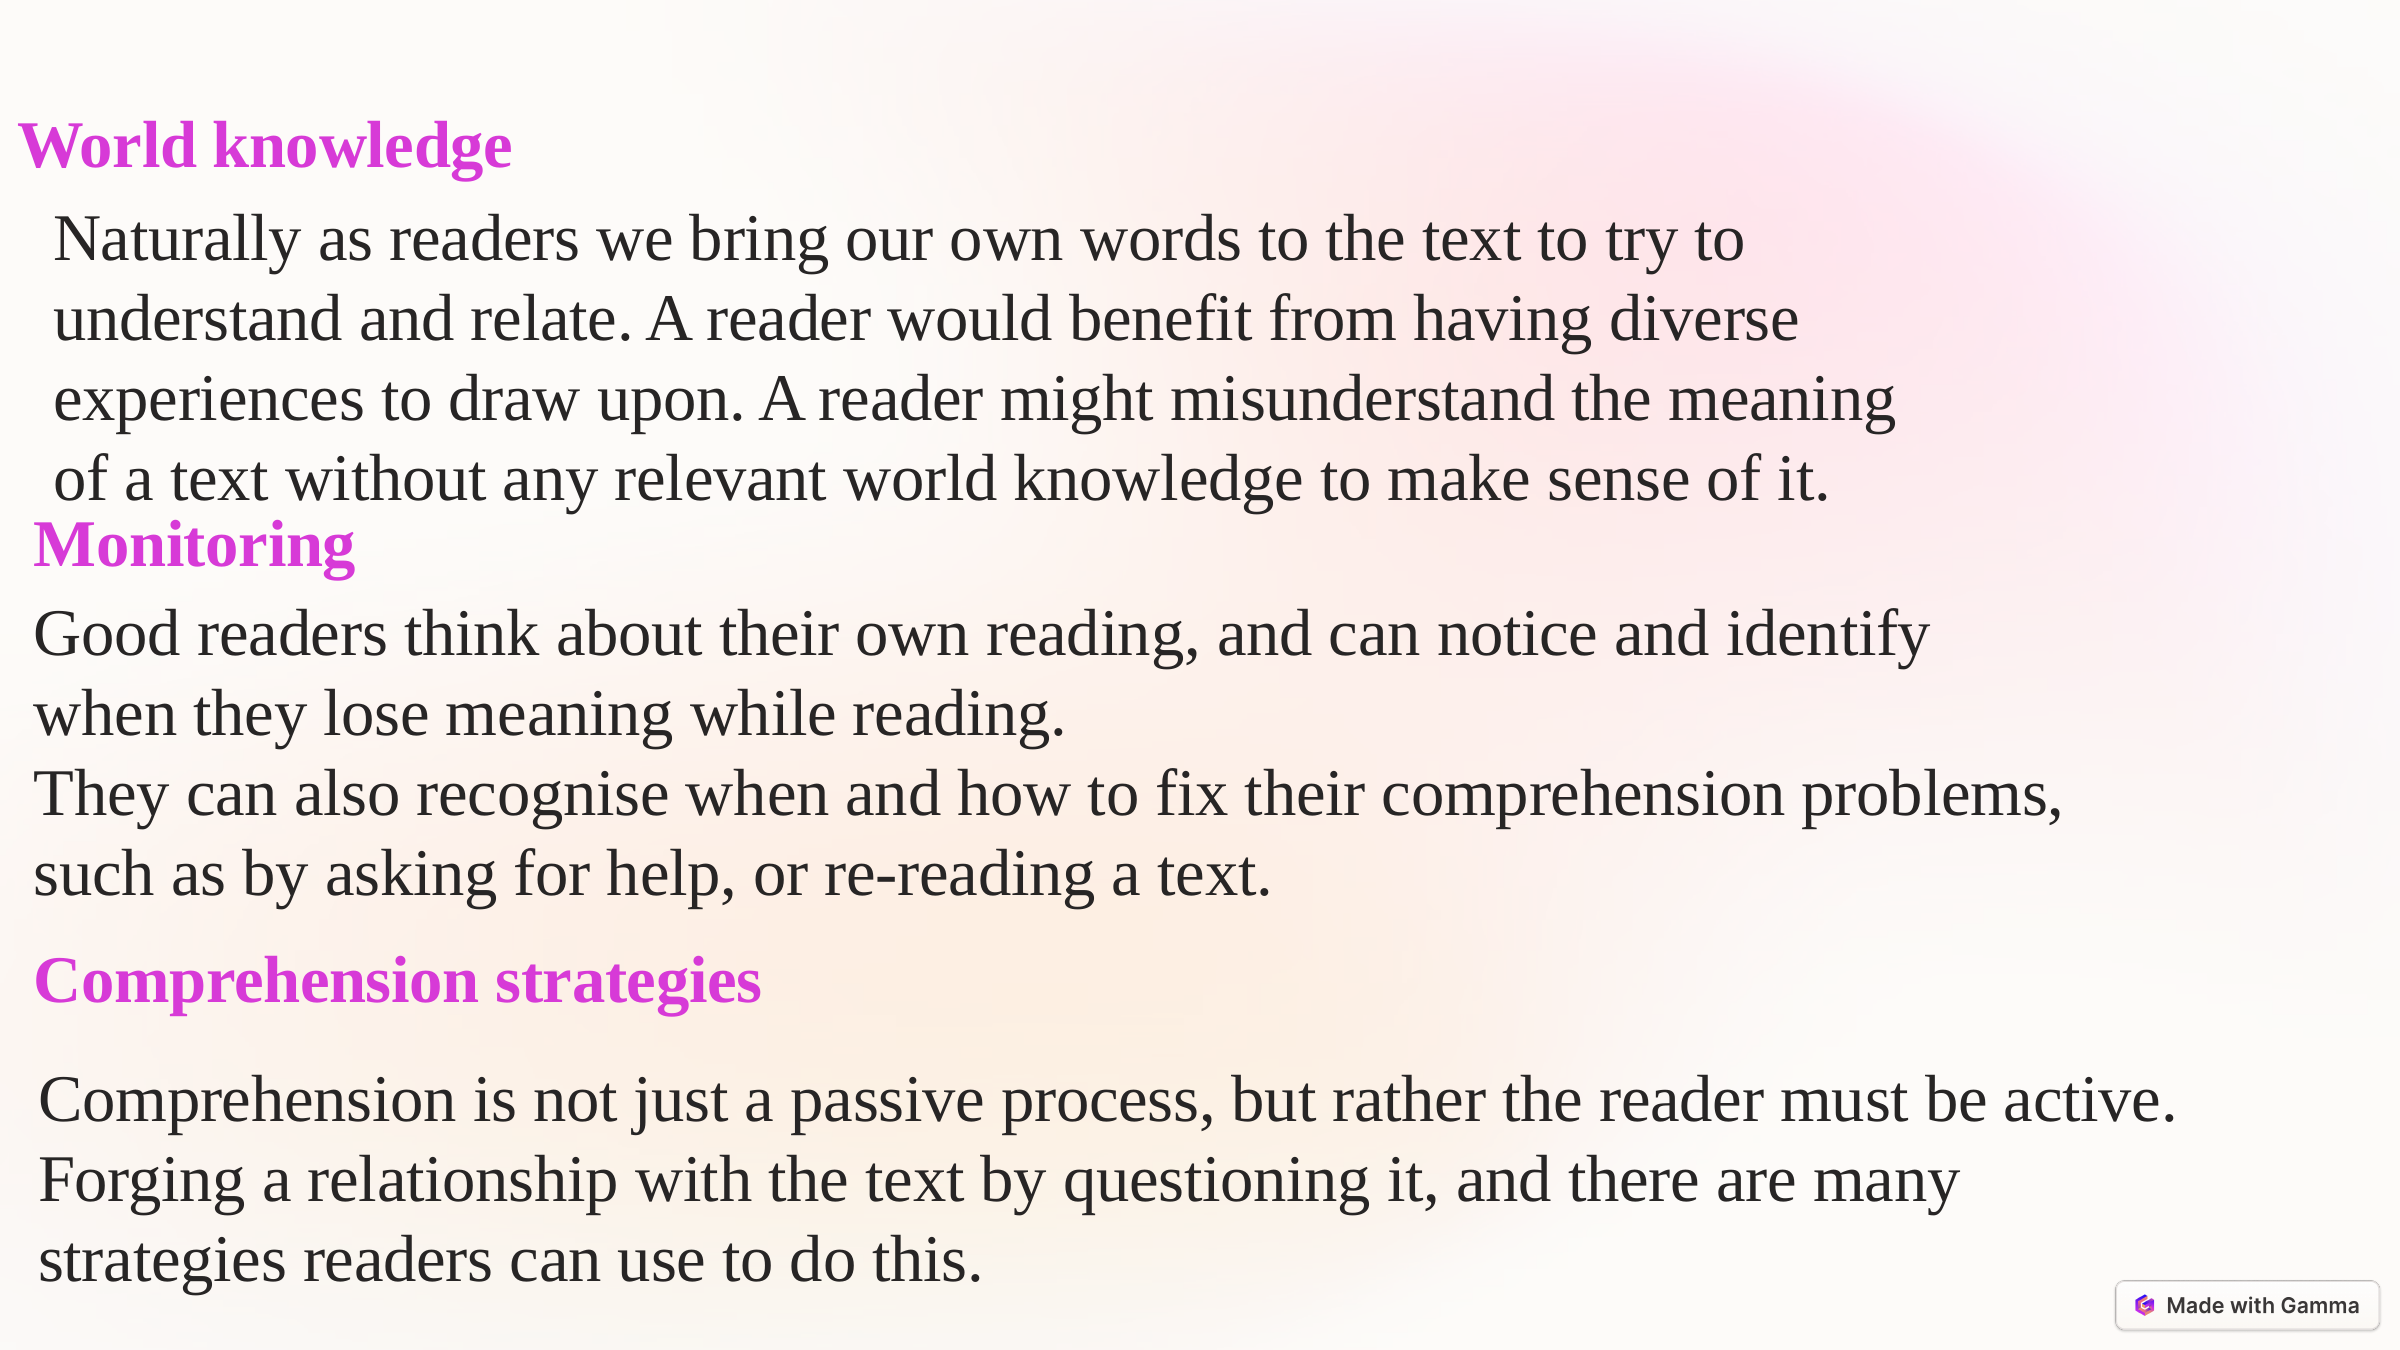

World knowledge

Naturally as readers we bring our own words to the text to try to understand and relate. A reader would benefit from having diverse experiences to draw upon. A reader might misunderstand the meaning of a text without any relevant world knowledge to make sense of it.
Monitoring
Good readers think about their own reading, and can notice and identify
when they lose meaning while reading.
They can also recognise when and how to fix their comprehension problems,
such as by asking for help, or re-reading a text.
Comprehension strategies
Comprehension is not just a passive process, but rather the reader must be active.
Forging a relationship with the text by questioning it, and there are many
strategies readers can use to do this.